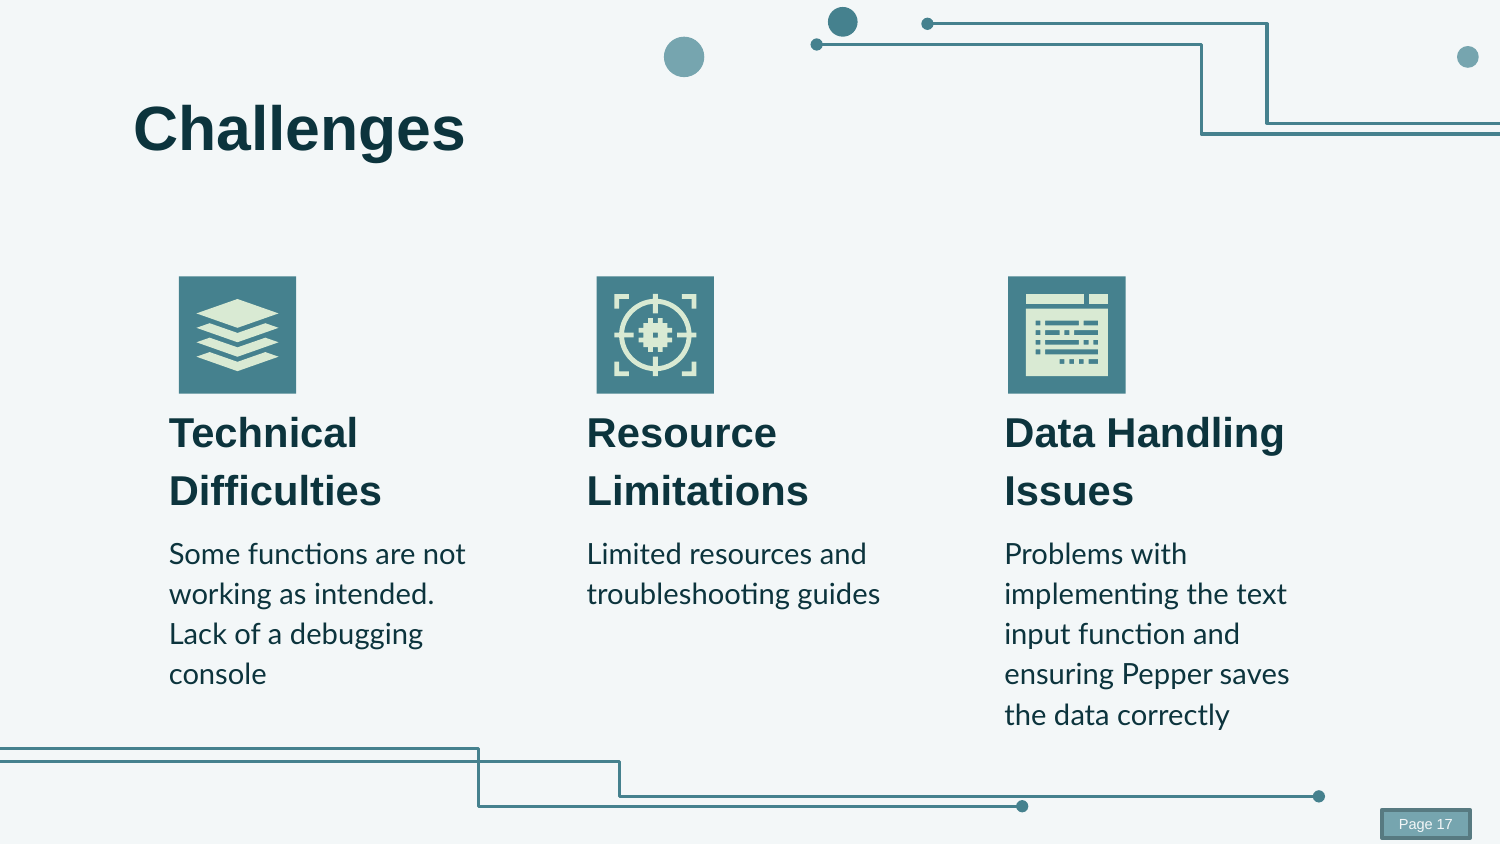

# Challenges

Technical Difficulties
Resource Limitations
Data Handling Issues
Some functions are not working as intended.
Lack of a debugging console
Limited resources and troubleshooting guides
Problems with implementing the text input function and ensuring Pepper saves the data correctly
Page 17